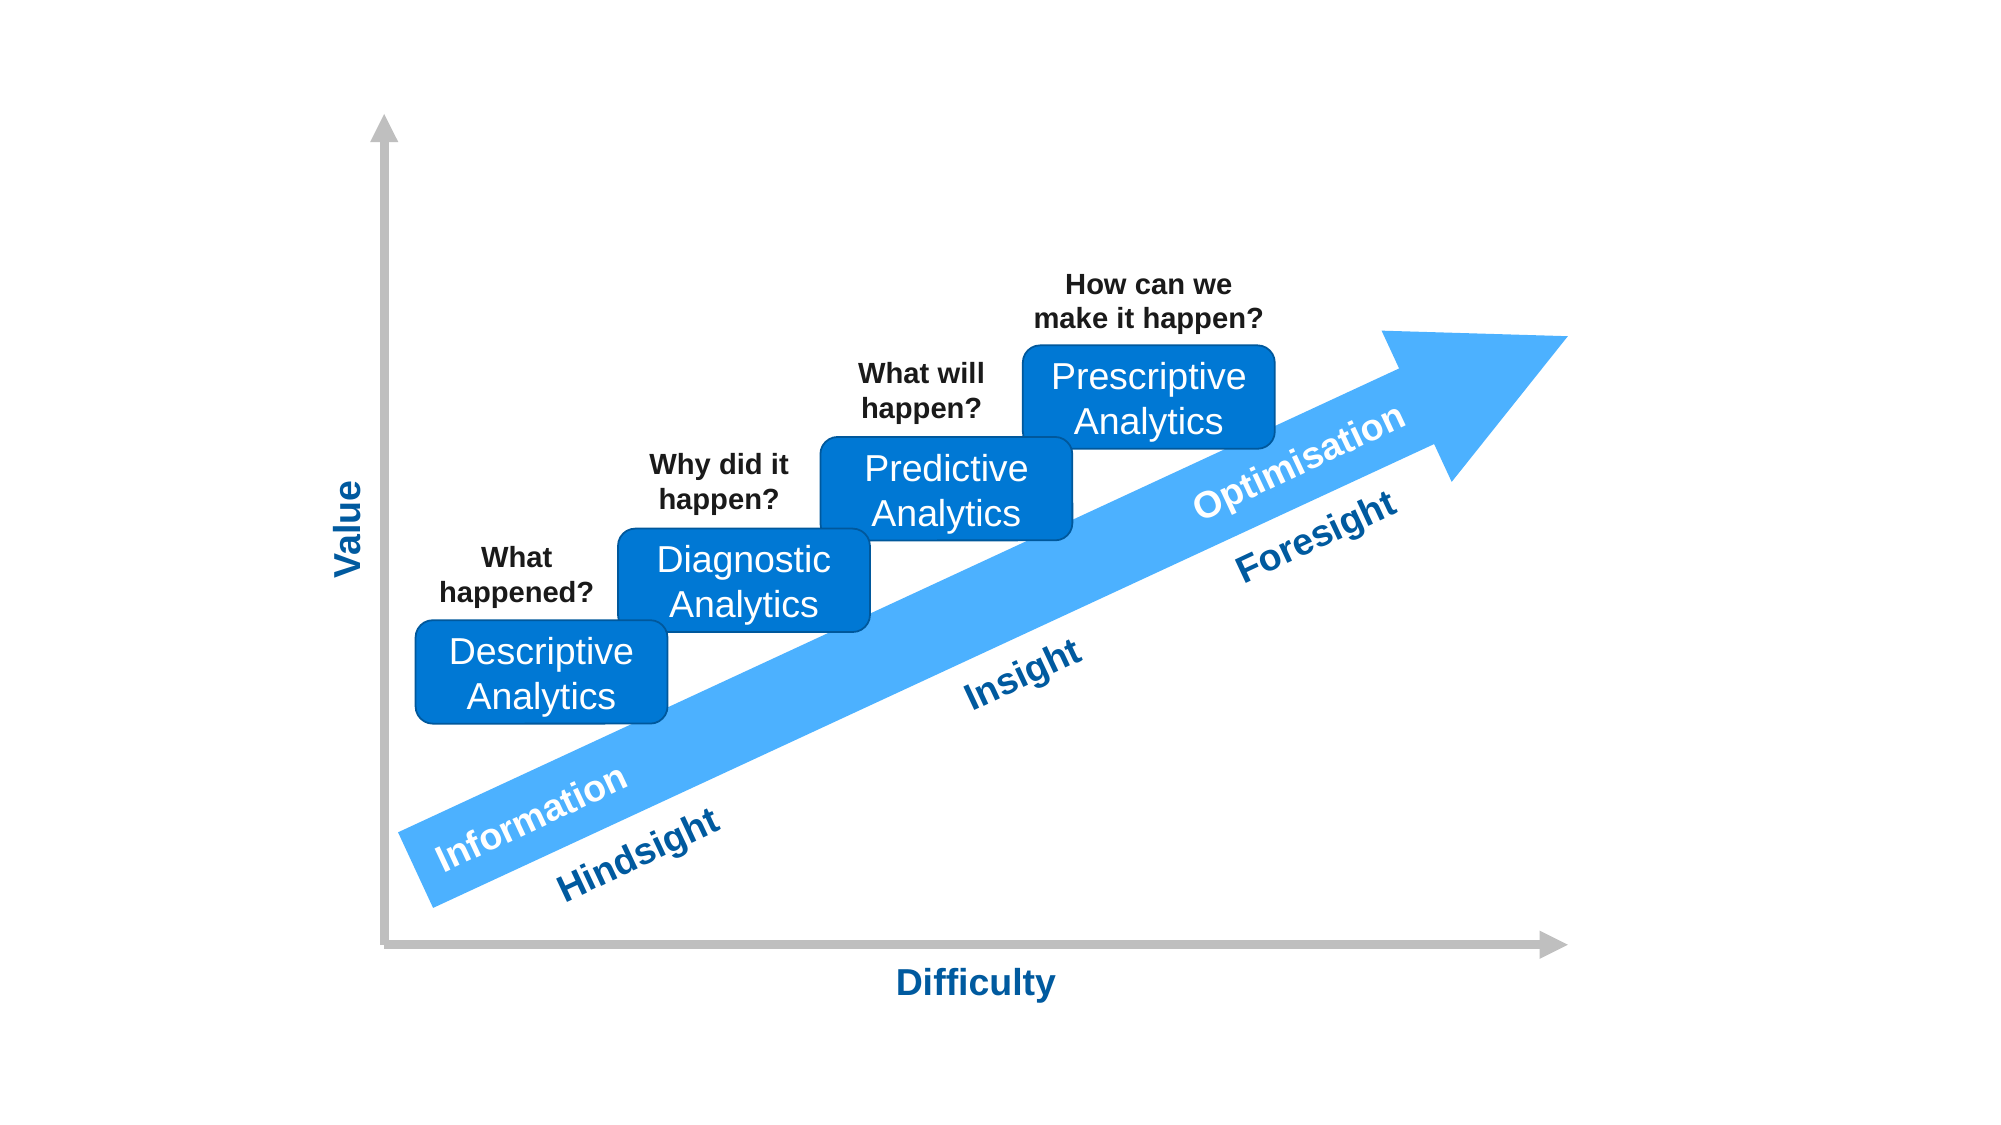

How can we make it happen?
Prescriptive Analytics
What will happen?
Optimisation
Predictive Analytics
Why did it happen?
Value
Diagnostic Analytics
What happened?
Descriptive Analytics
Hindsight		Insight		Foresight
Information
Difficulty